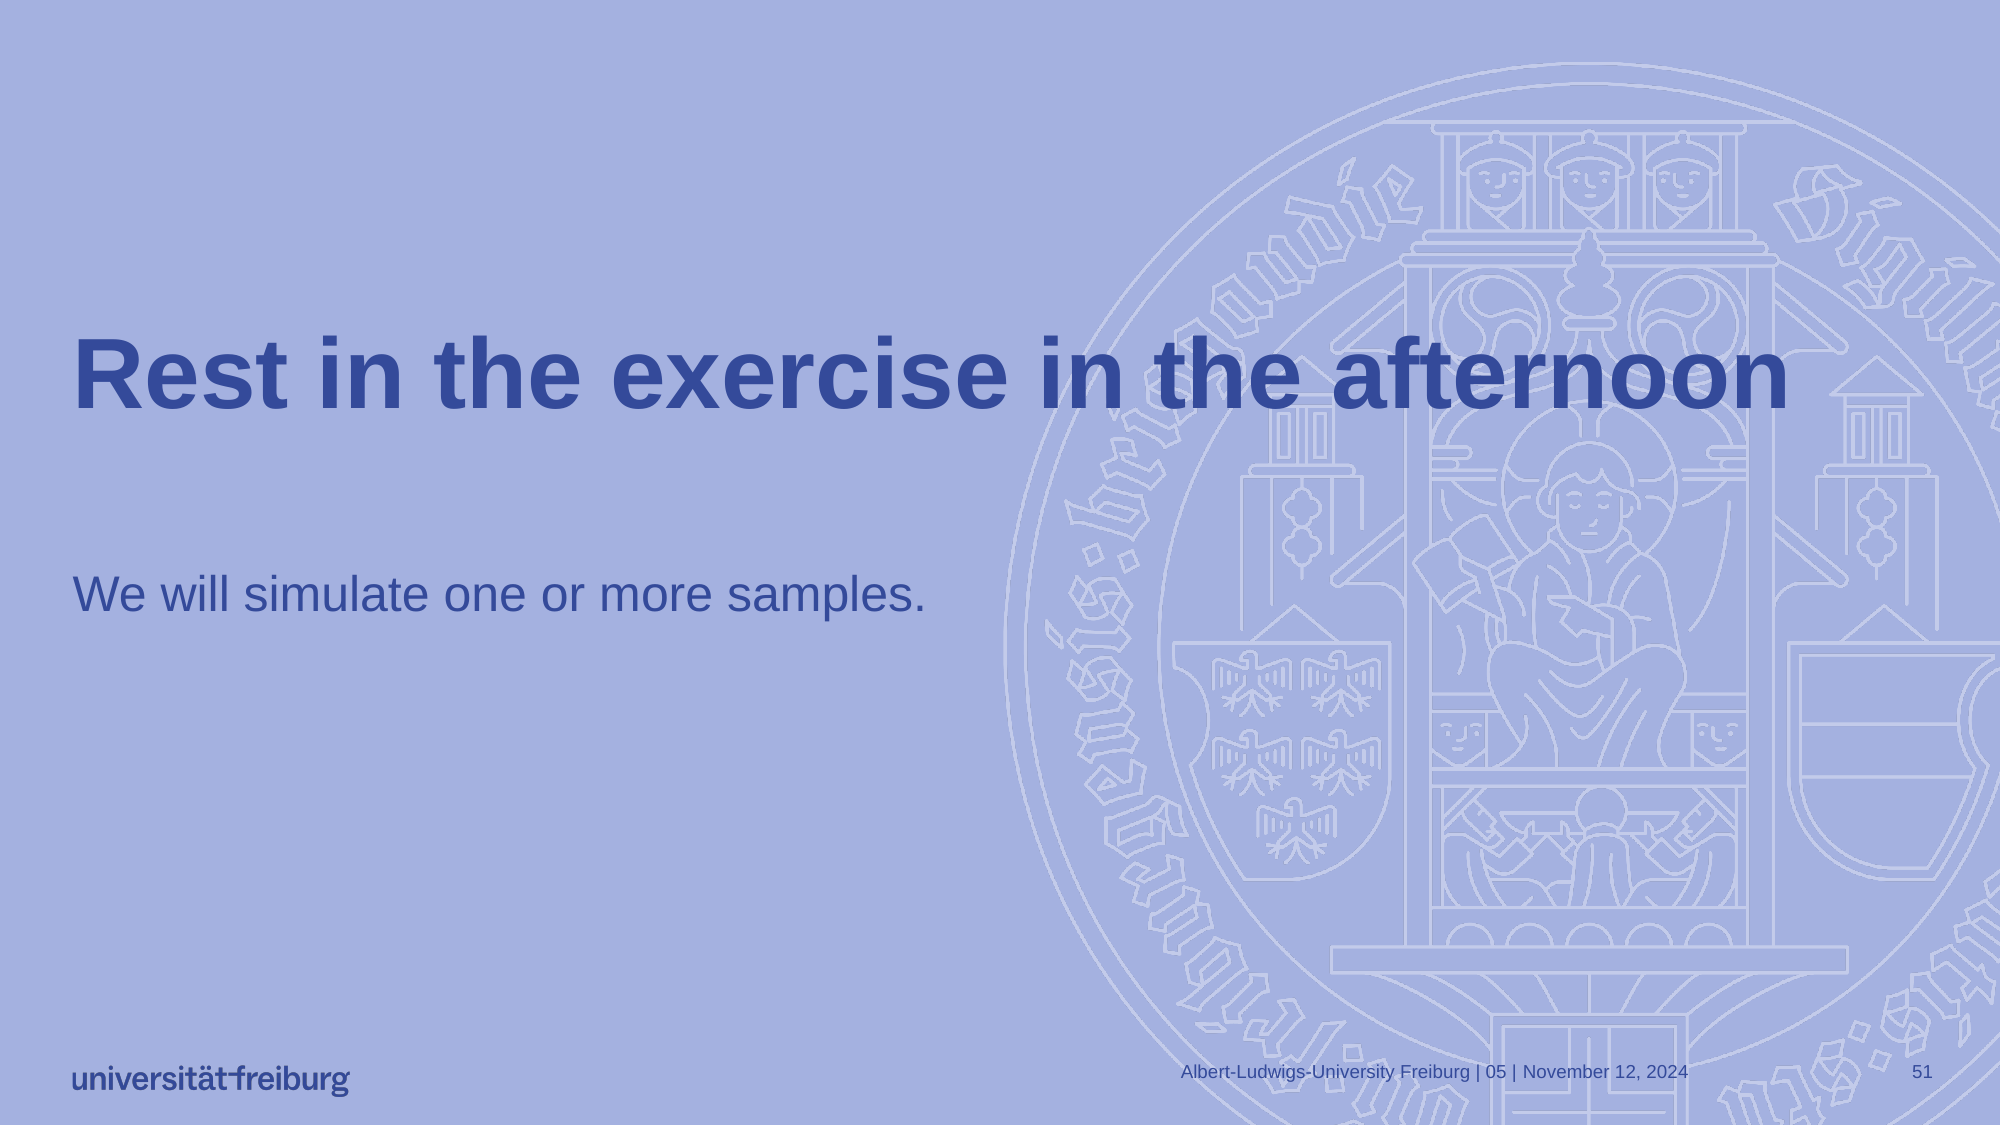

# Rest in the exercise in the afternoon
We will simulate one or more samples.
Albert-Ludwigs-University Freiburg | 05 |
November 12, 2024
51